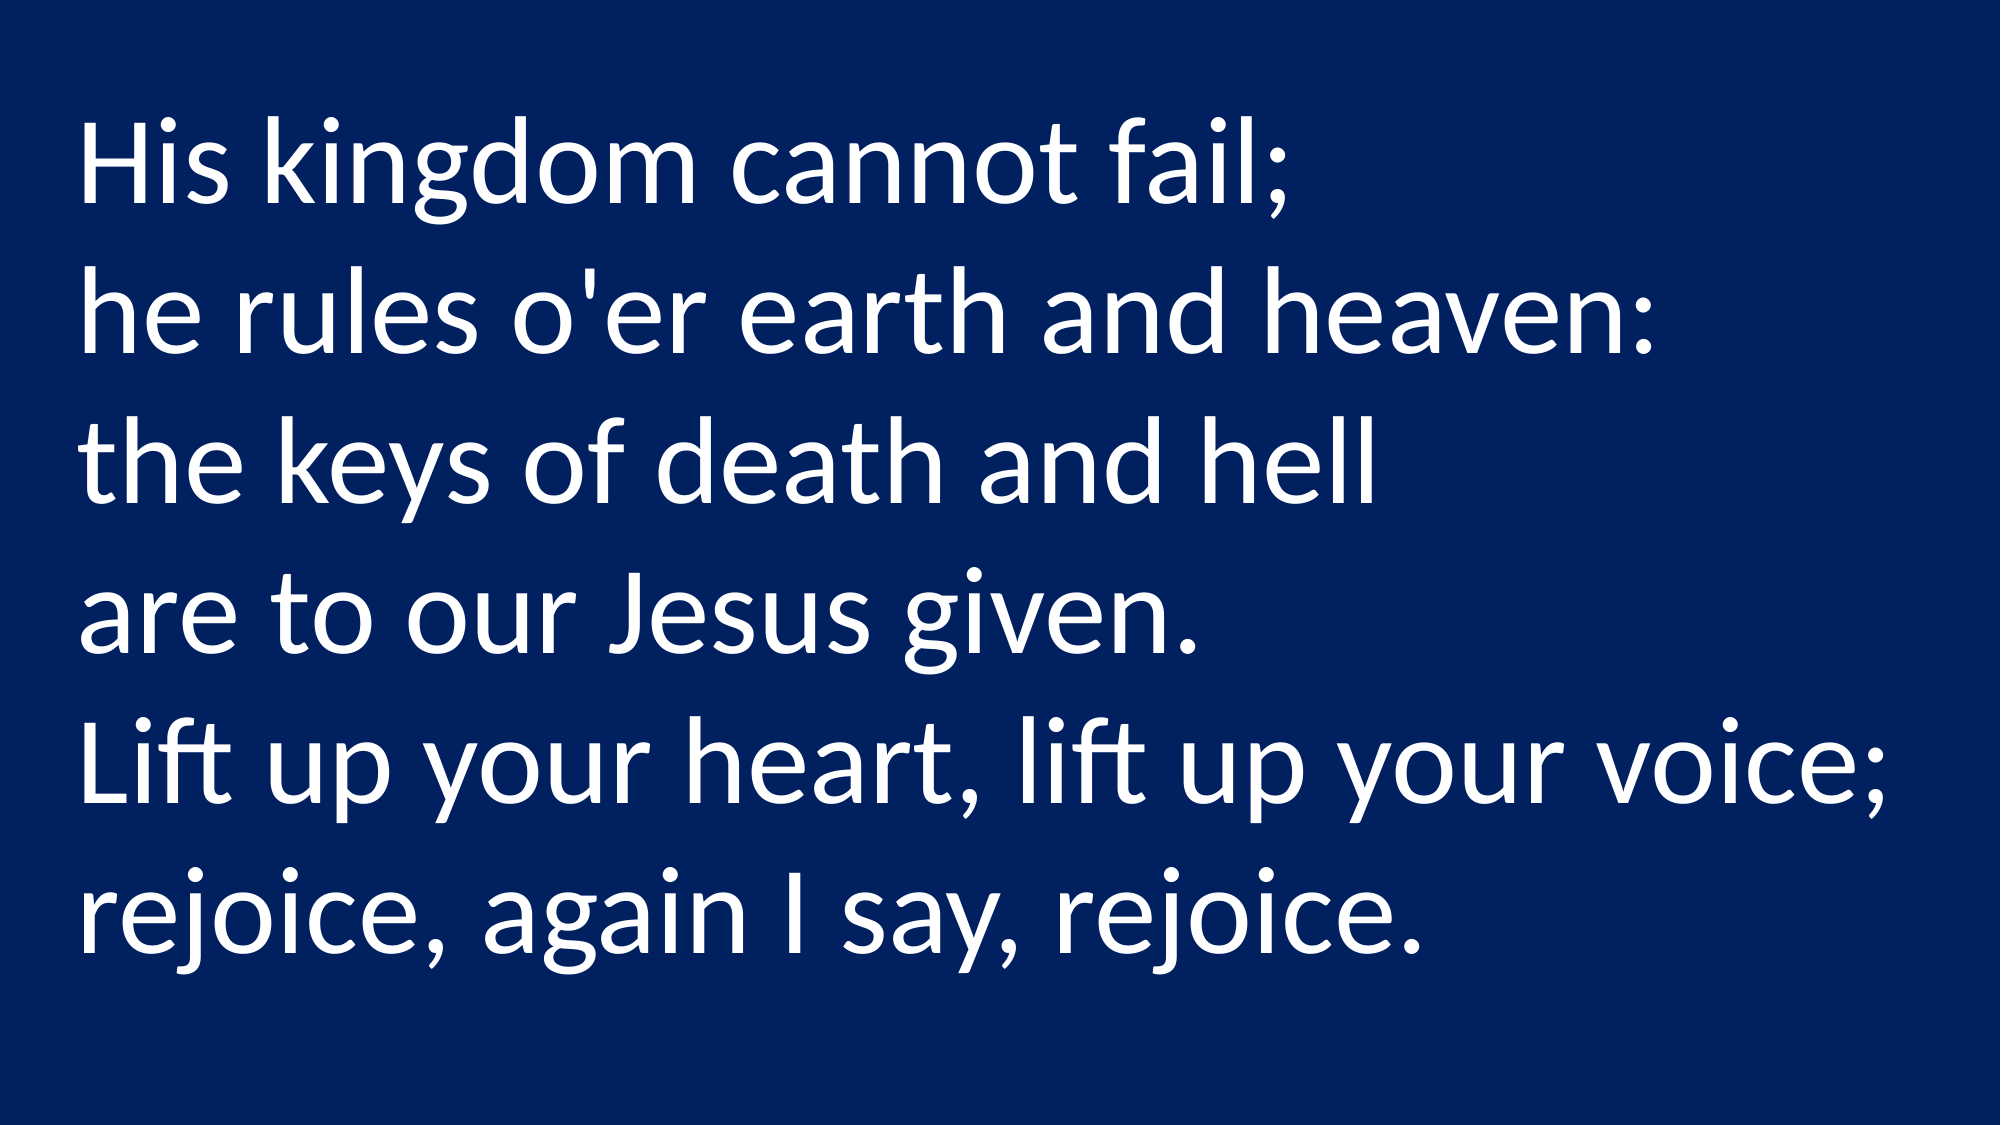

His kingdom cannot fail;
he rules o'er earth and heaven:
the keys of death and hell
are to our Jesus given.
Lift up your heart, lift up your voice;
rejoice, again I say, rejoice.